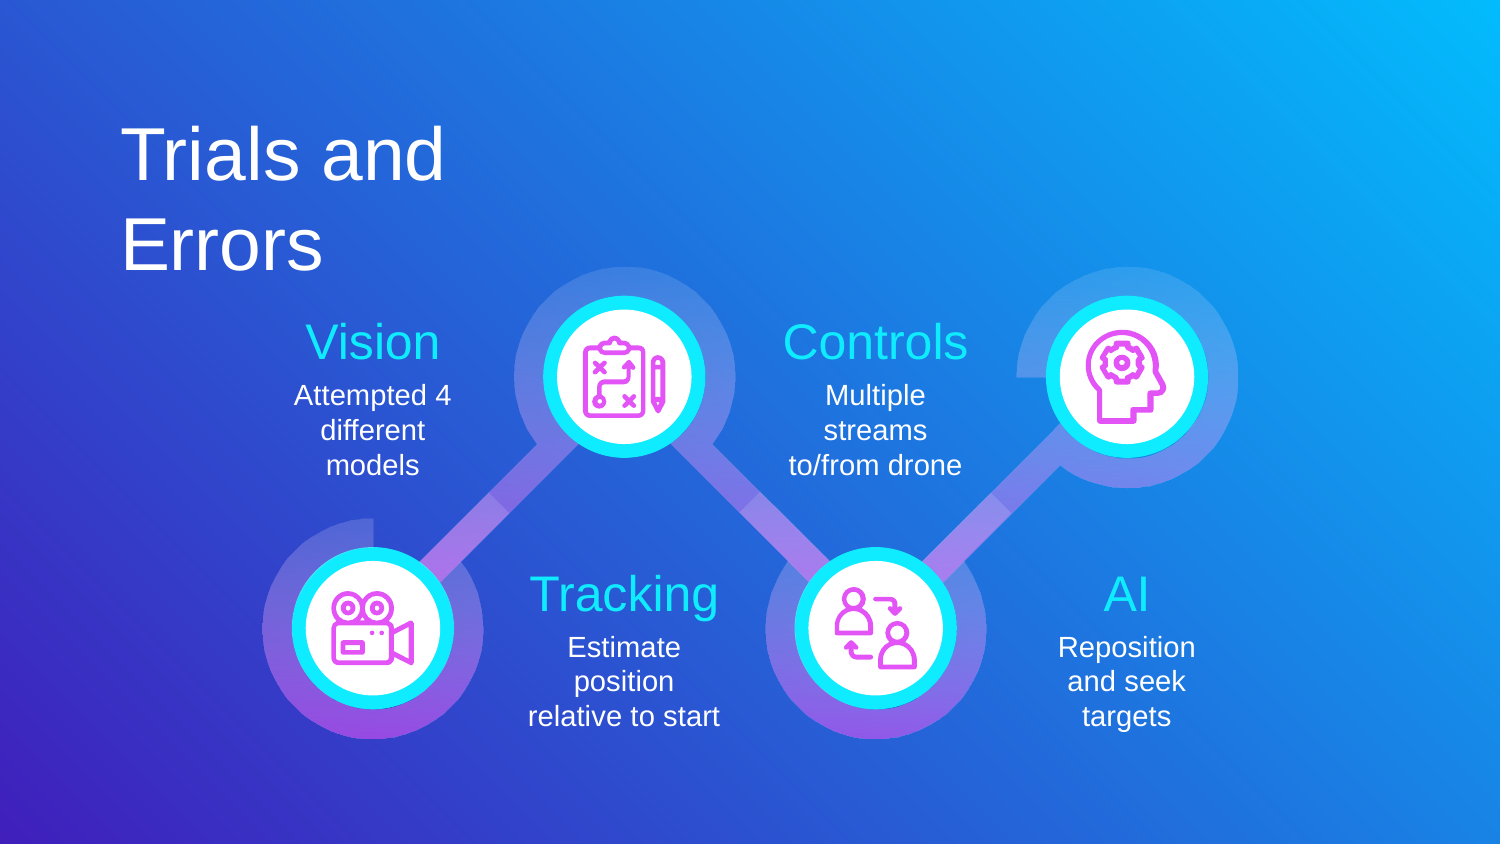

# Trials and Errors

Controls
Vision

Multiple streams to/from drone
Attempted 4 different models
AI
Tracking

Reposition and seek targets
Estimate position relative to start